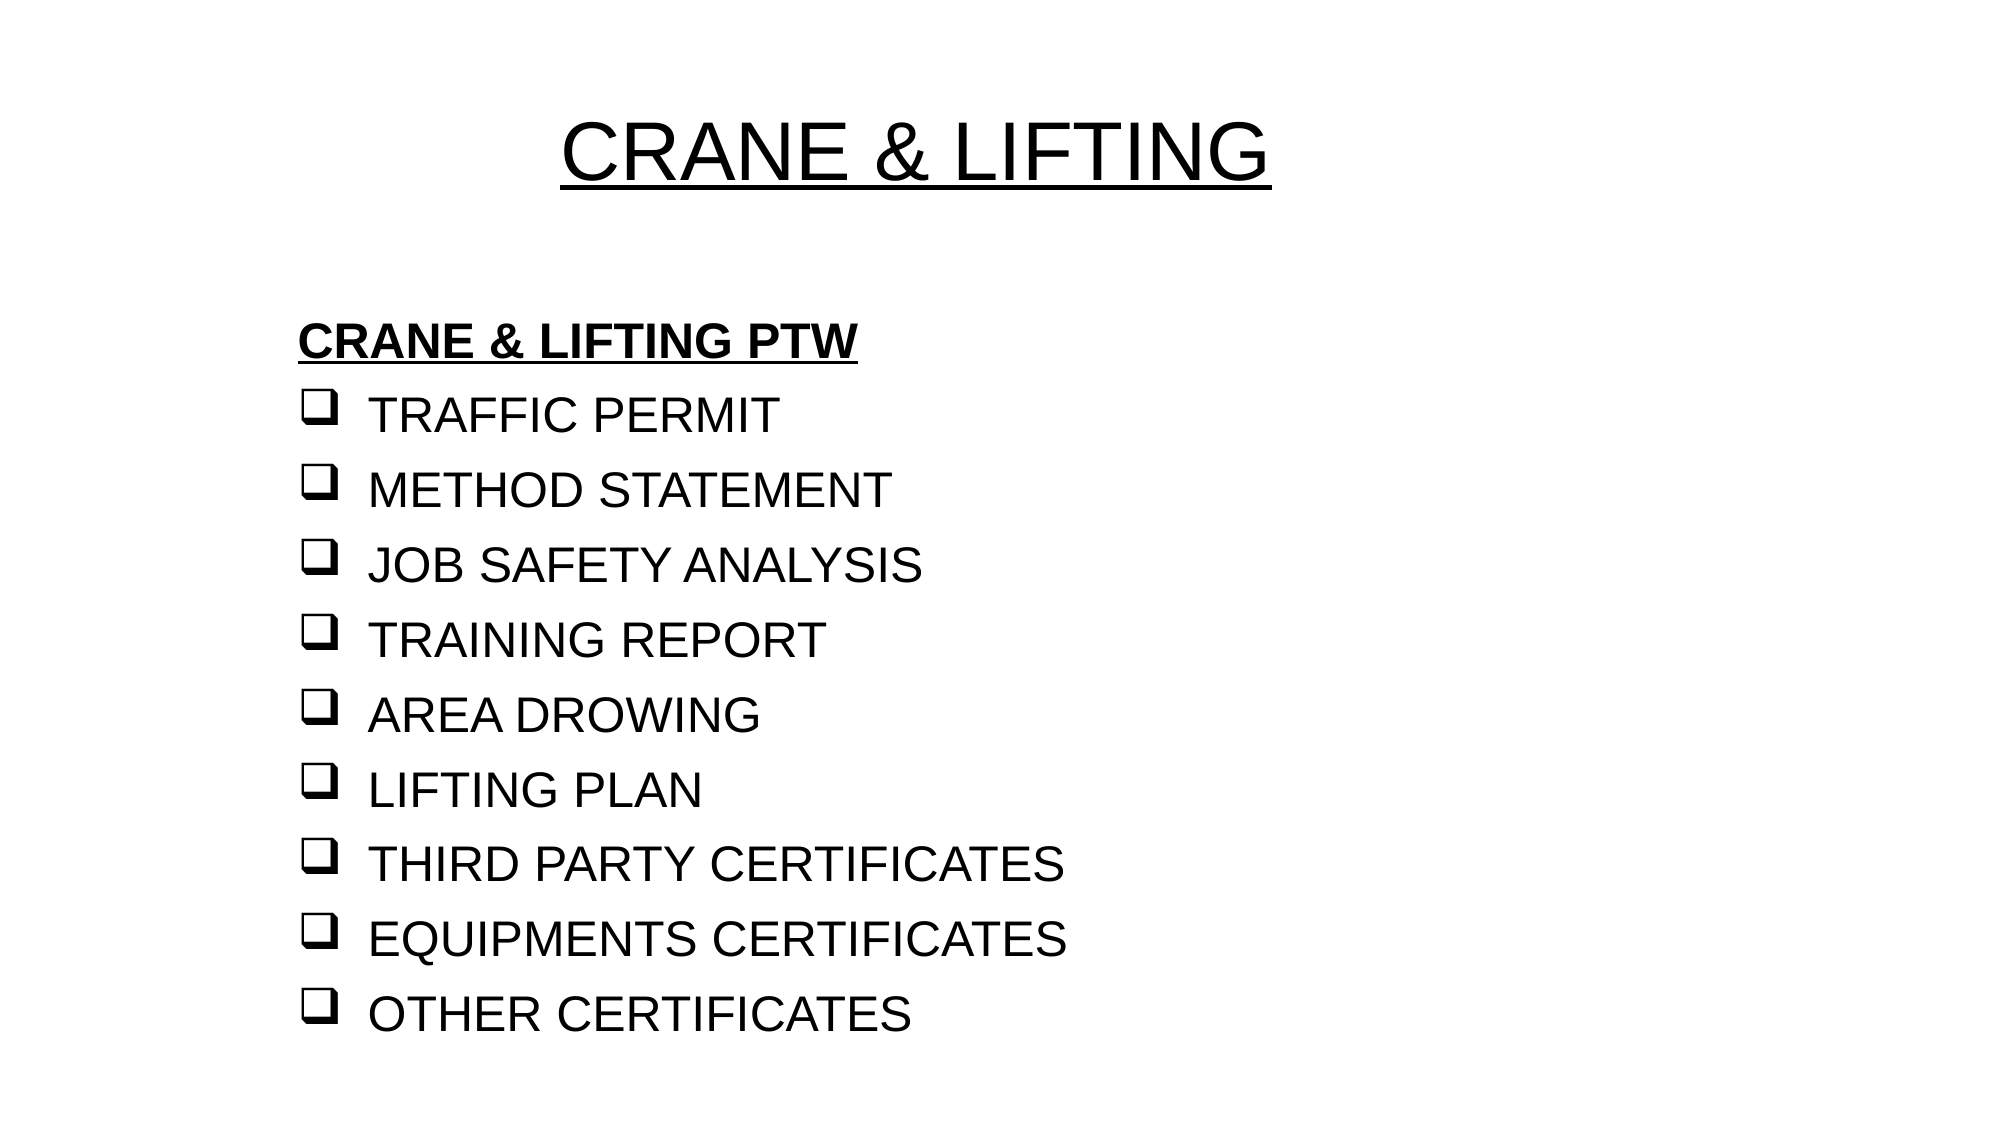

# CRANE & LIFTING
CRANE & LIFTING PTW
 TRAFFIC PERMIT
 METHOD STATEMENT
 JOB SAFETY ANALYSIS
 TRAINING REPORT
 AREA DROWING
 LIFTING PLAN
 THIRD PARTY CERTIFICATES
 EQUIPMENTS CERTIFICATES
 OTHER CERTIFICATES